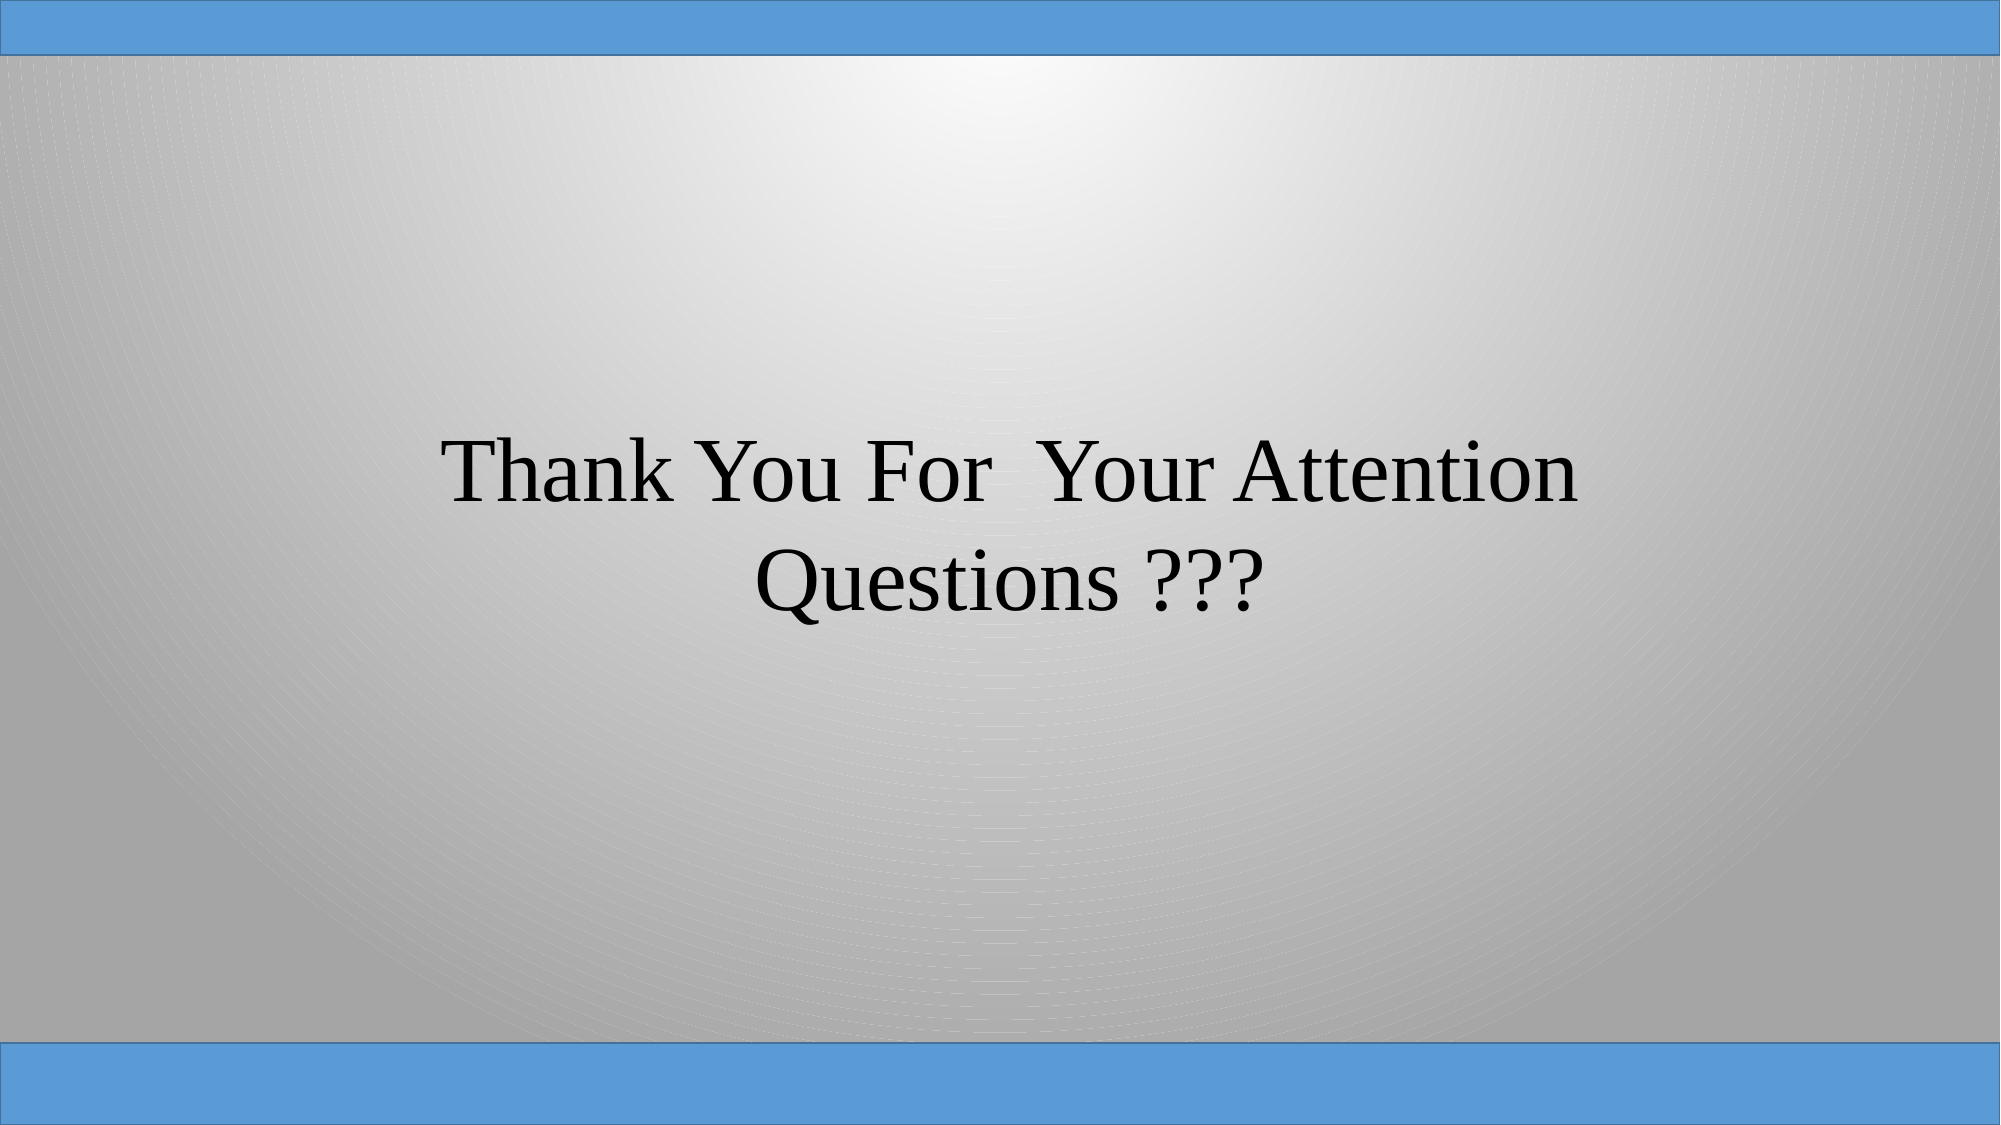

Thank You For  Your Attention
Questions ???

32